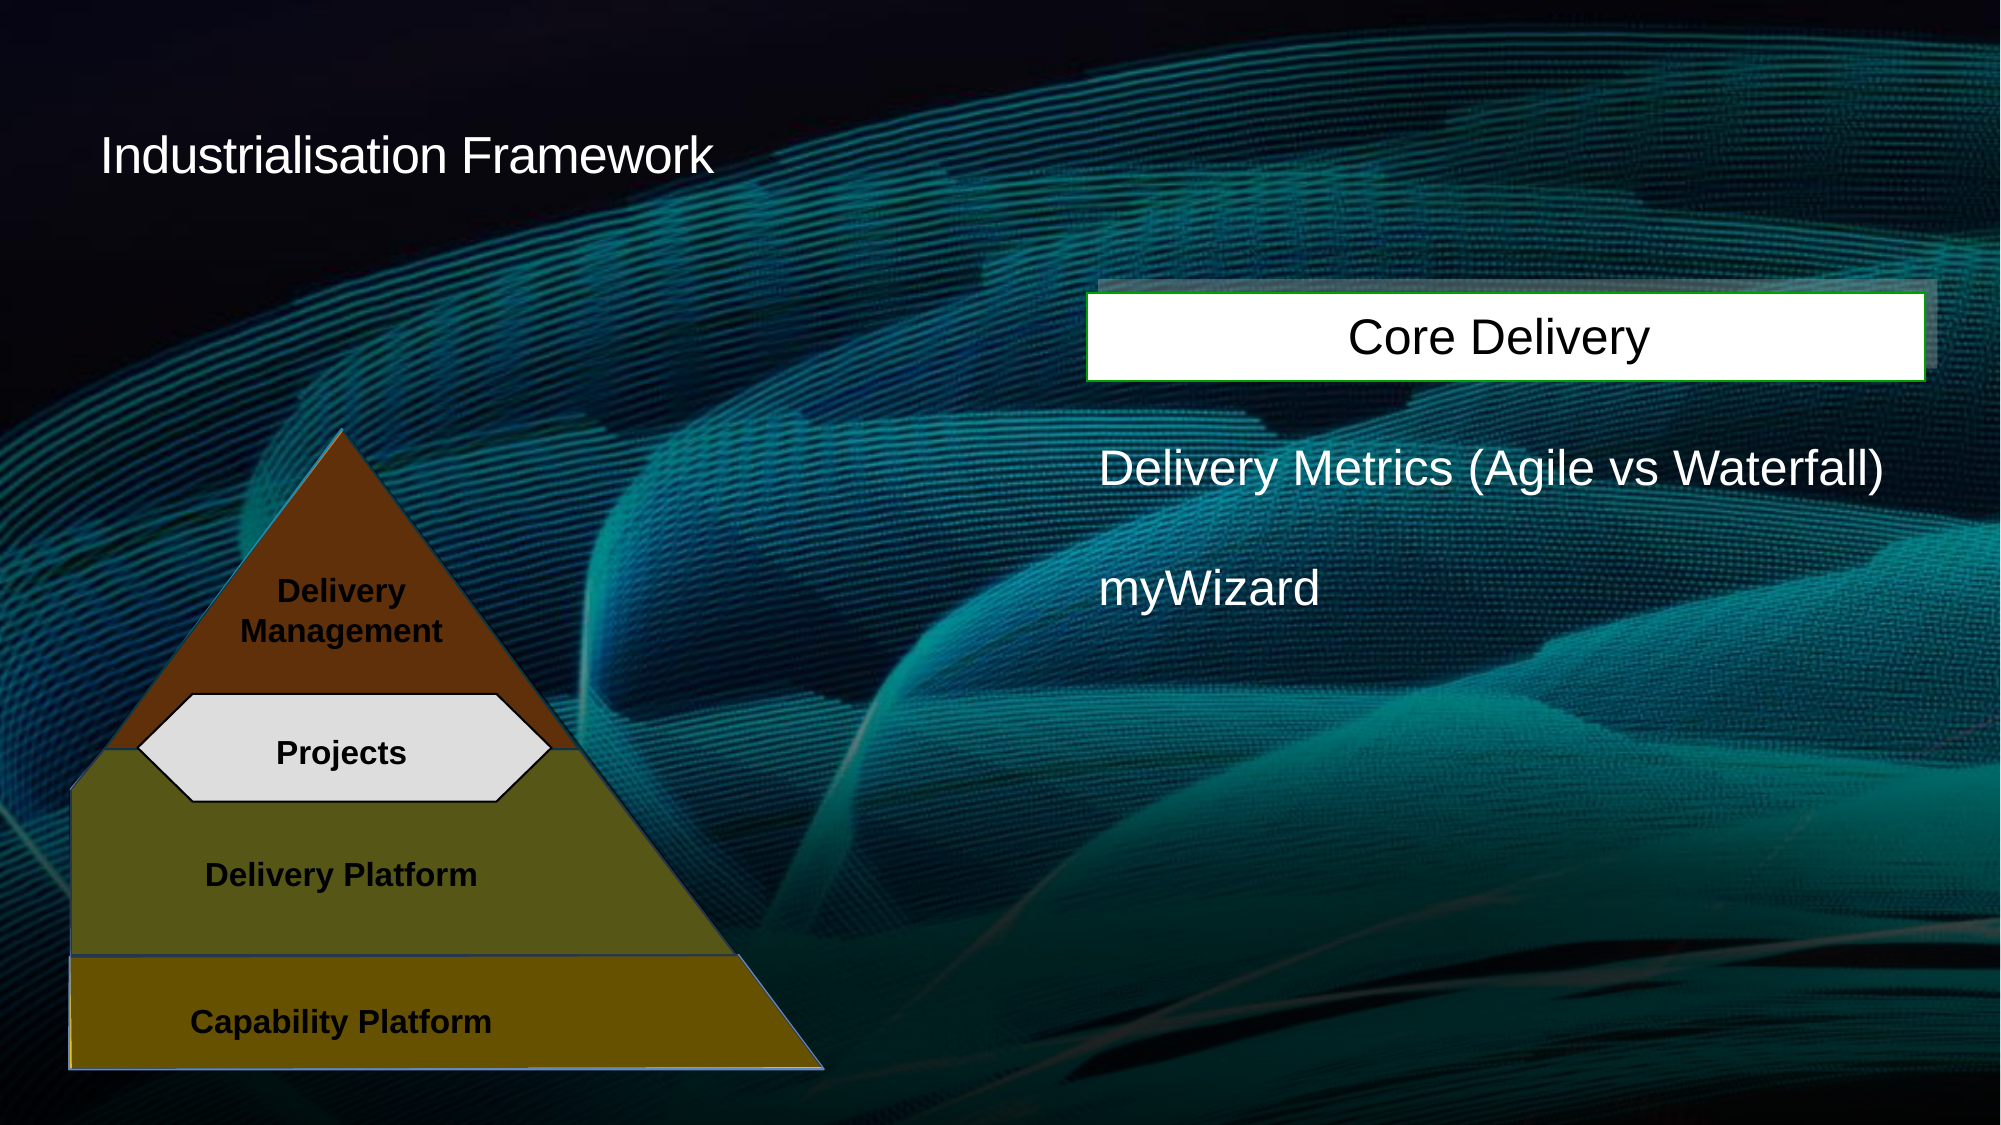

# Industrialisation Framework
Core Delivery
Delivery Metrics (Agile vs Waterfall)

myWizard

Delivery
Management

Projects

Delivery Platform

Capability Platform